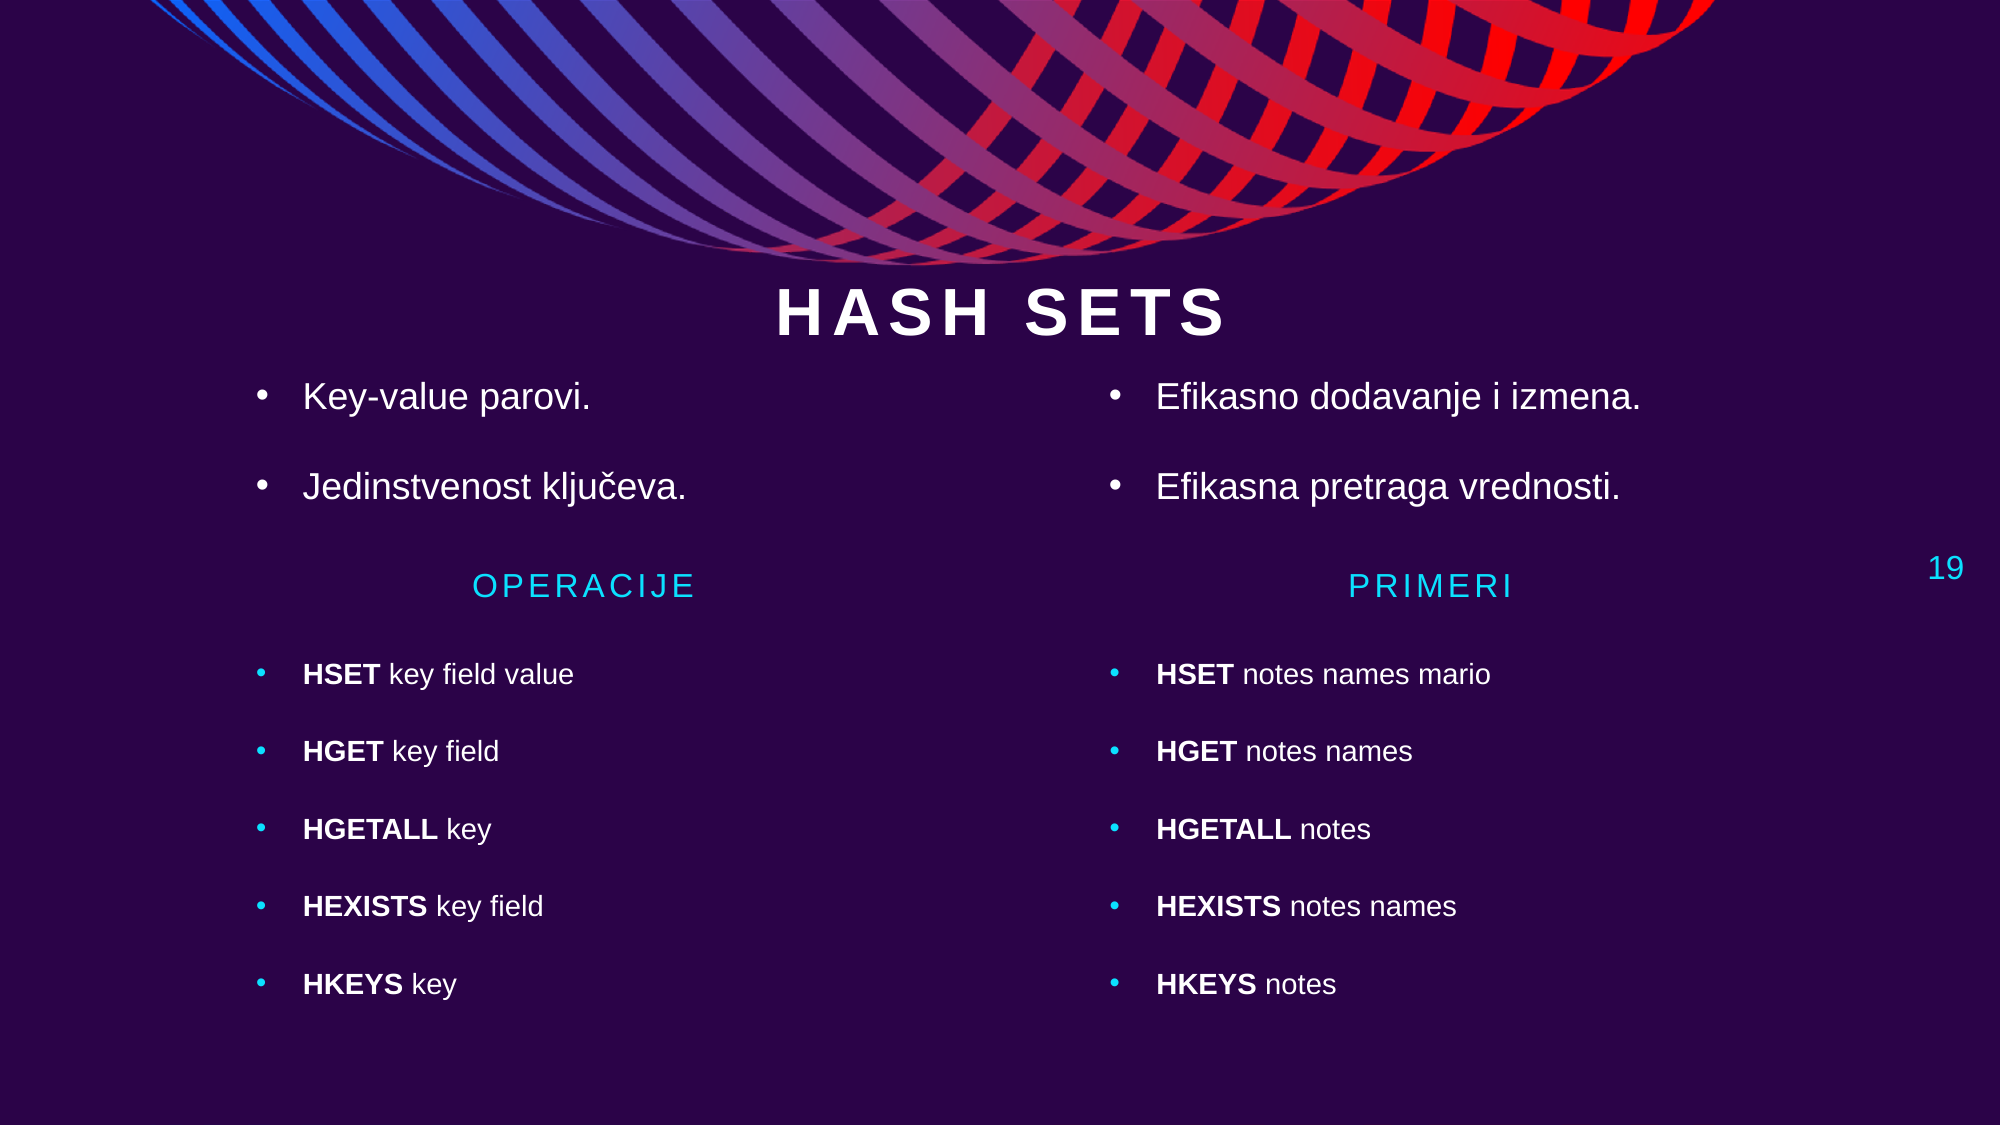

# HASH sets
Key-value parovi.

Jedinstvenost ključeva.

Efikasno dodavanje i izmena.

Efikasna pretraga vrednosti.

19
operacije
Primeri
HSET key field value
HGET key field
HGETALL key
HEXISTS key field
HKEYS key
HSET notes names mario
HGET notes names
HGETALL notes
HEXISTS notes names
HKEYS notes